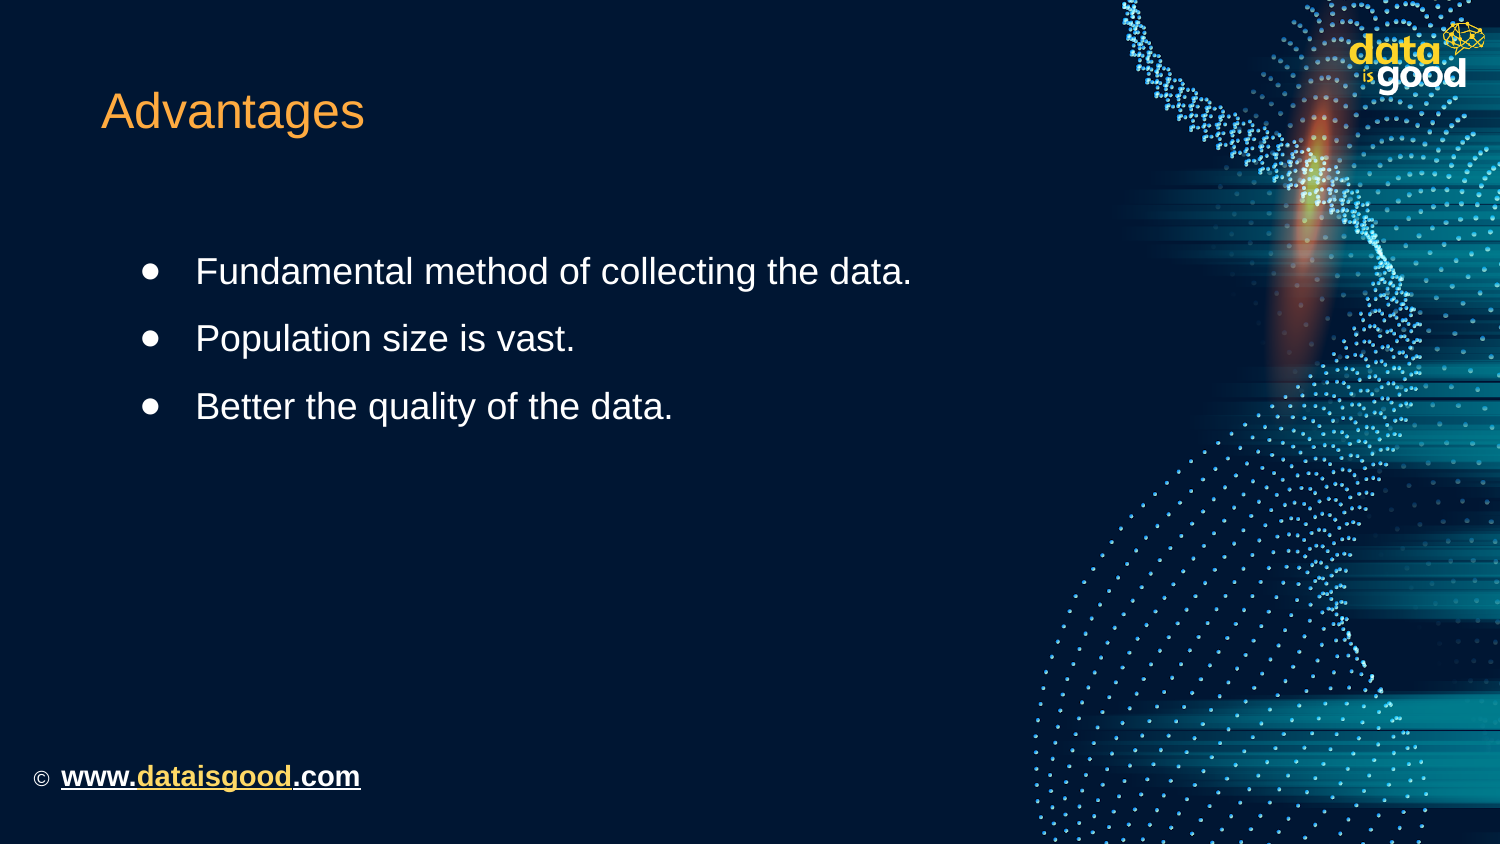

# Advantages
Fundamental method of collecting the data.
Population size is vast.
Better the quality of the data.